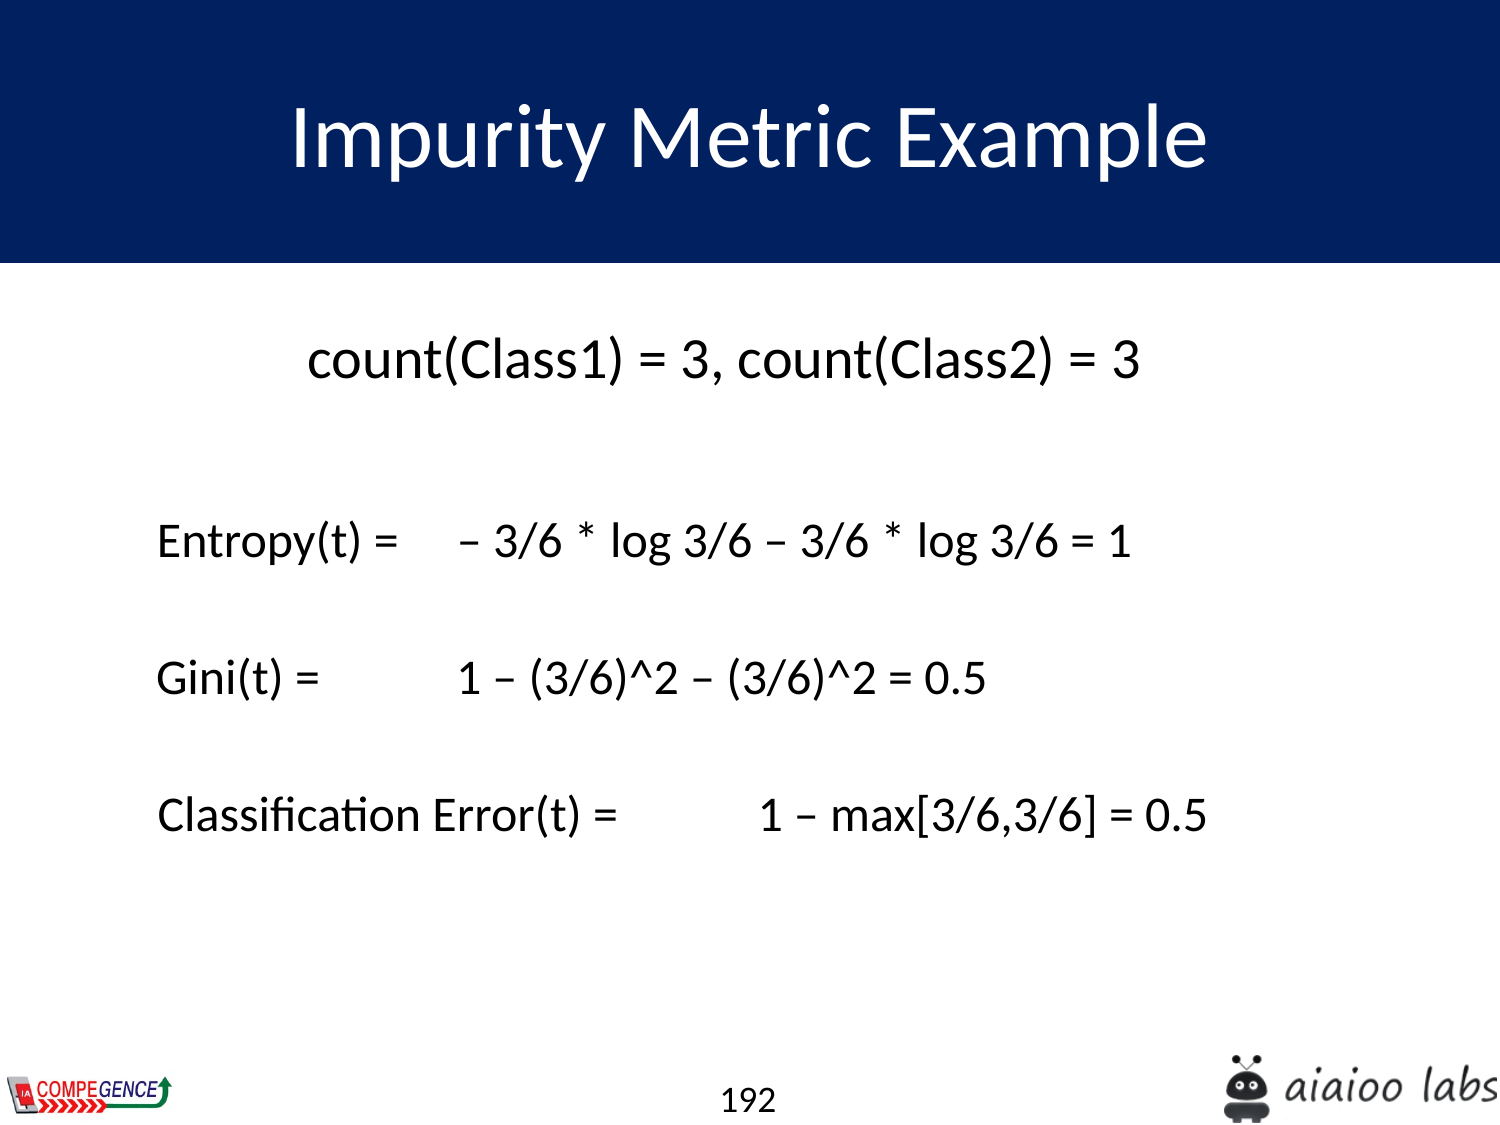

Impurity Metric Example
count(Class1) = 3, count(Class2) = 3
Entropy(t) =	– 3/6 * log 3/6 – 3/6 * log 3/6 = 1
Gini(t) =	1 – (3/6)^2 – (3/6)^2 = 0.5
Classification Error(t) =	1 – max[3/6,3/6] = 0.5